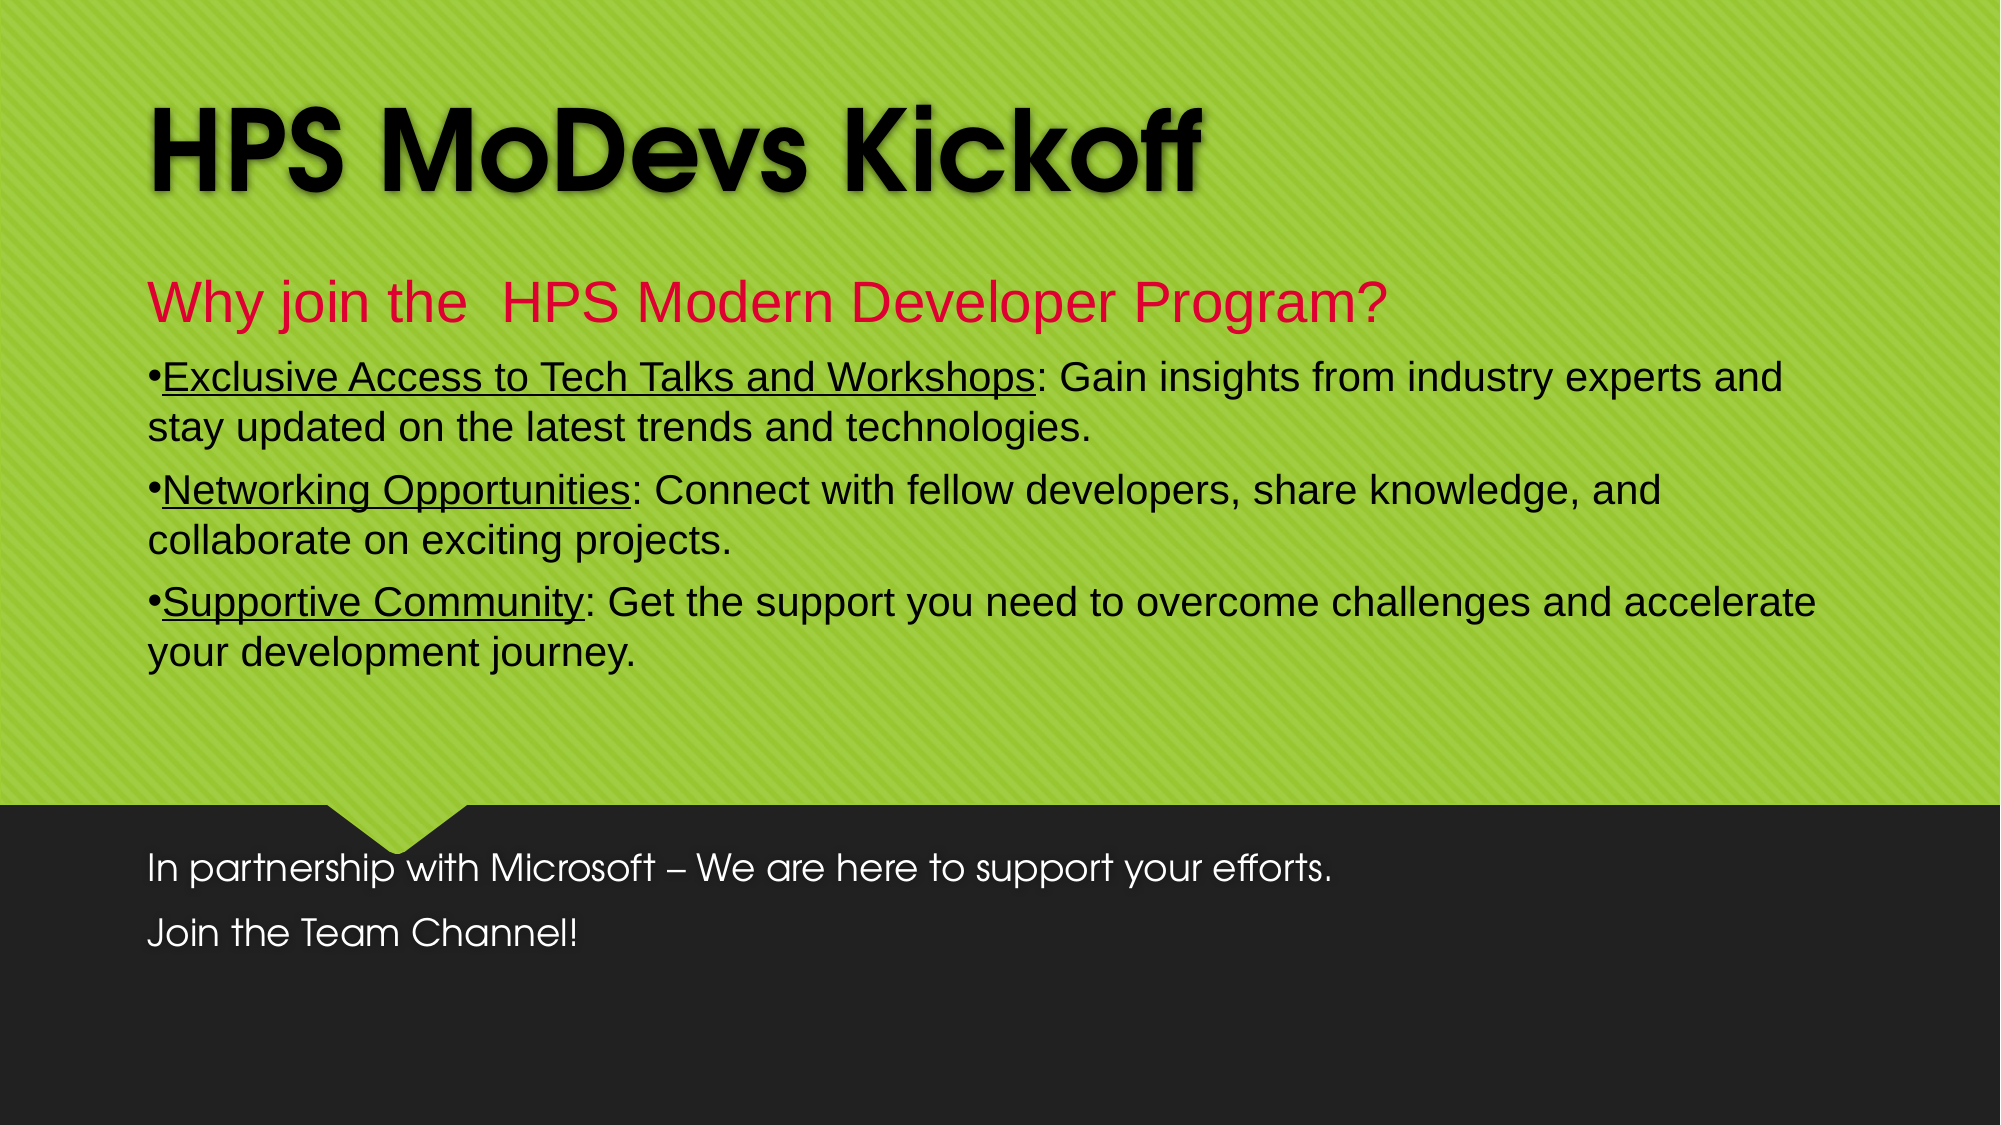

# HPS MoDevs Kickoff
Why join the  HPS Modern Developer Program?
Exclusive Access to Tech Talks and Workshops: Gain insights from industry experts and stay updated on the latest trends and technologies.
Networking Opportunities: Connect with fellow developers, share knowledge, and collaborate on exciting projects.
Supportive Community: Get the support you need to overcome challenges and accelerate your development journey.
In partnership with Microsoft – We are here to support your efforts.
Join the Team Channel!